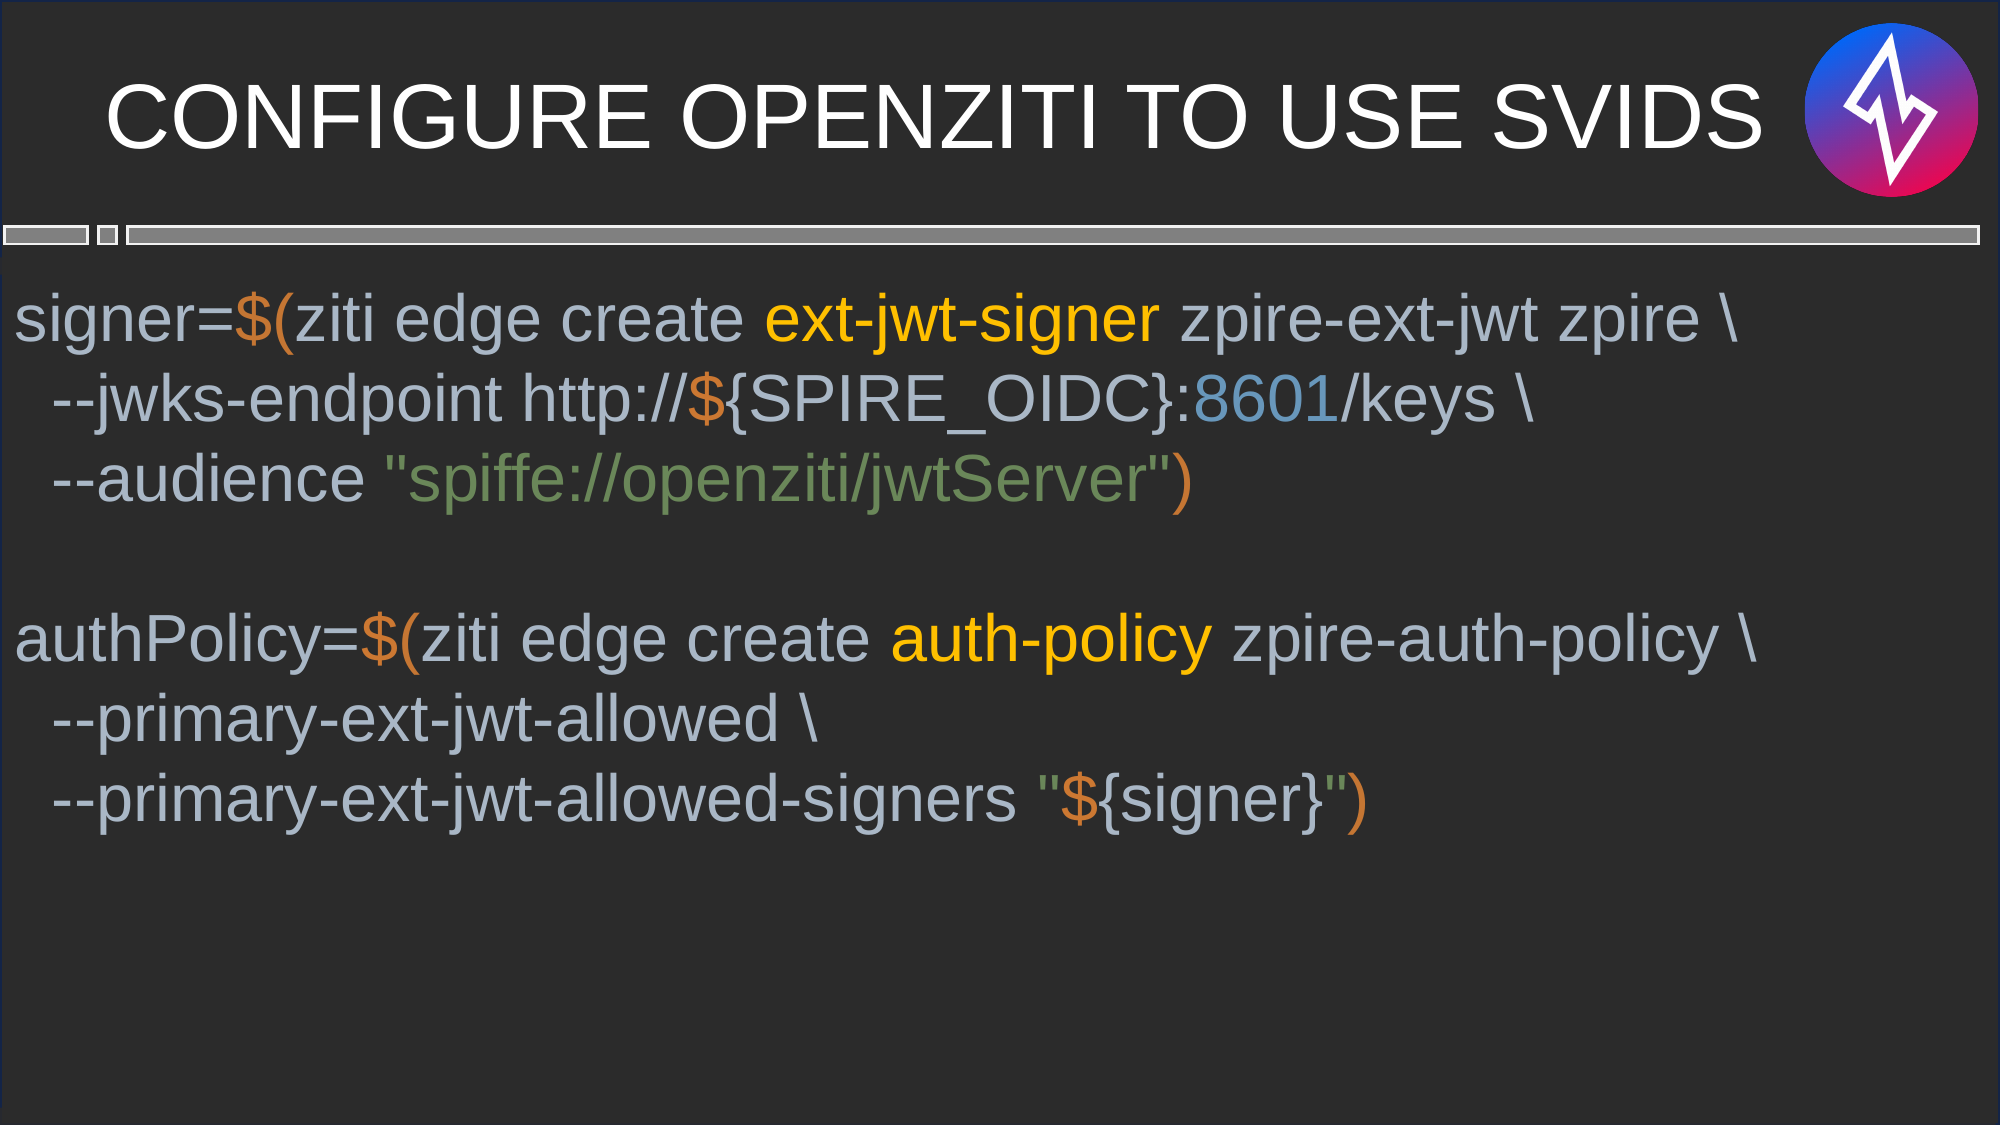

Configure OpenZiti to use SVIDs

signer=$(ziti edge create ext-jwt-signer zpire-ext-jwt zpire \
  --jwks-endpoint http://${SPIRE_OIDC}:8601/keys \
  --audience "spiffe://openziti/jwtServer")
authPolicy=$(ziti edge create auth-policy zpire-auth-policy \
  --primary-ext-jwt-allowed \
  --primary-ext-jwt-allowed-signers "${signer}")